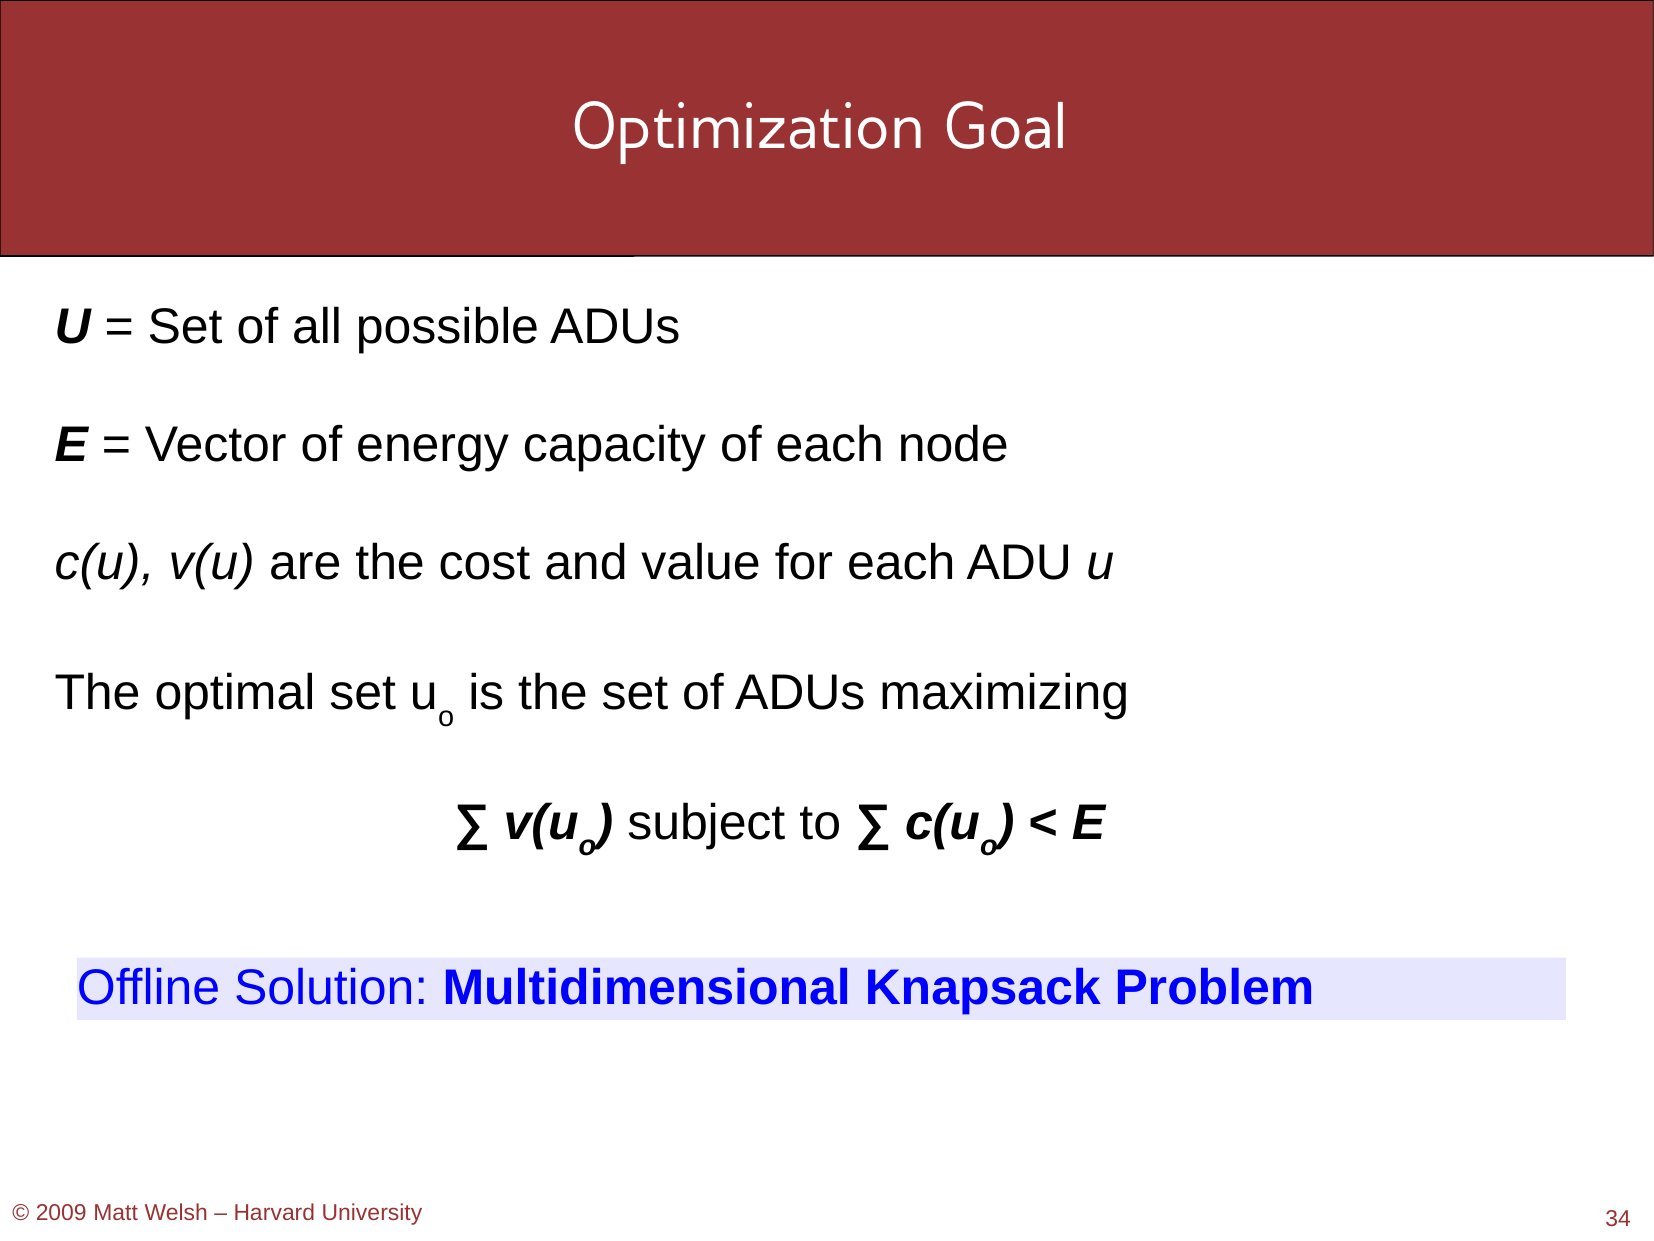

Optimization Goal
U = Set of all possible ADUs
E = Vector of energy capacity of each node
c(u), v(u) are the cost and value for each ADU u

The optimal set uo is the set of ADUs maximizing
∑ v(uo) subject to ∑ c(uo) < E
Offline Solution: Multidimensional Knapsack Problem